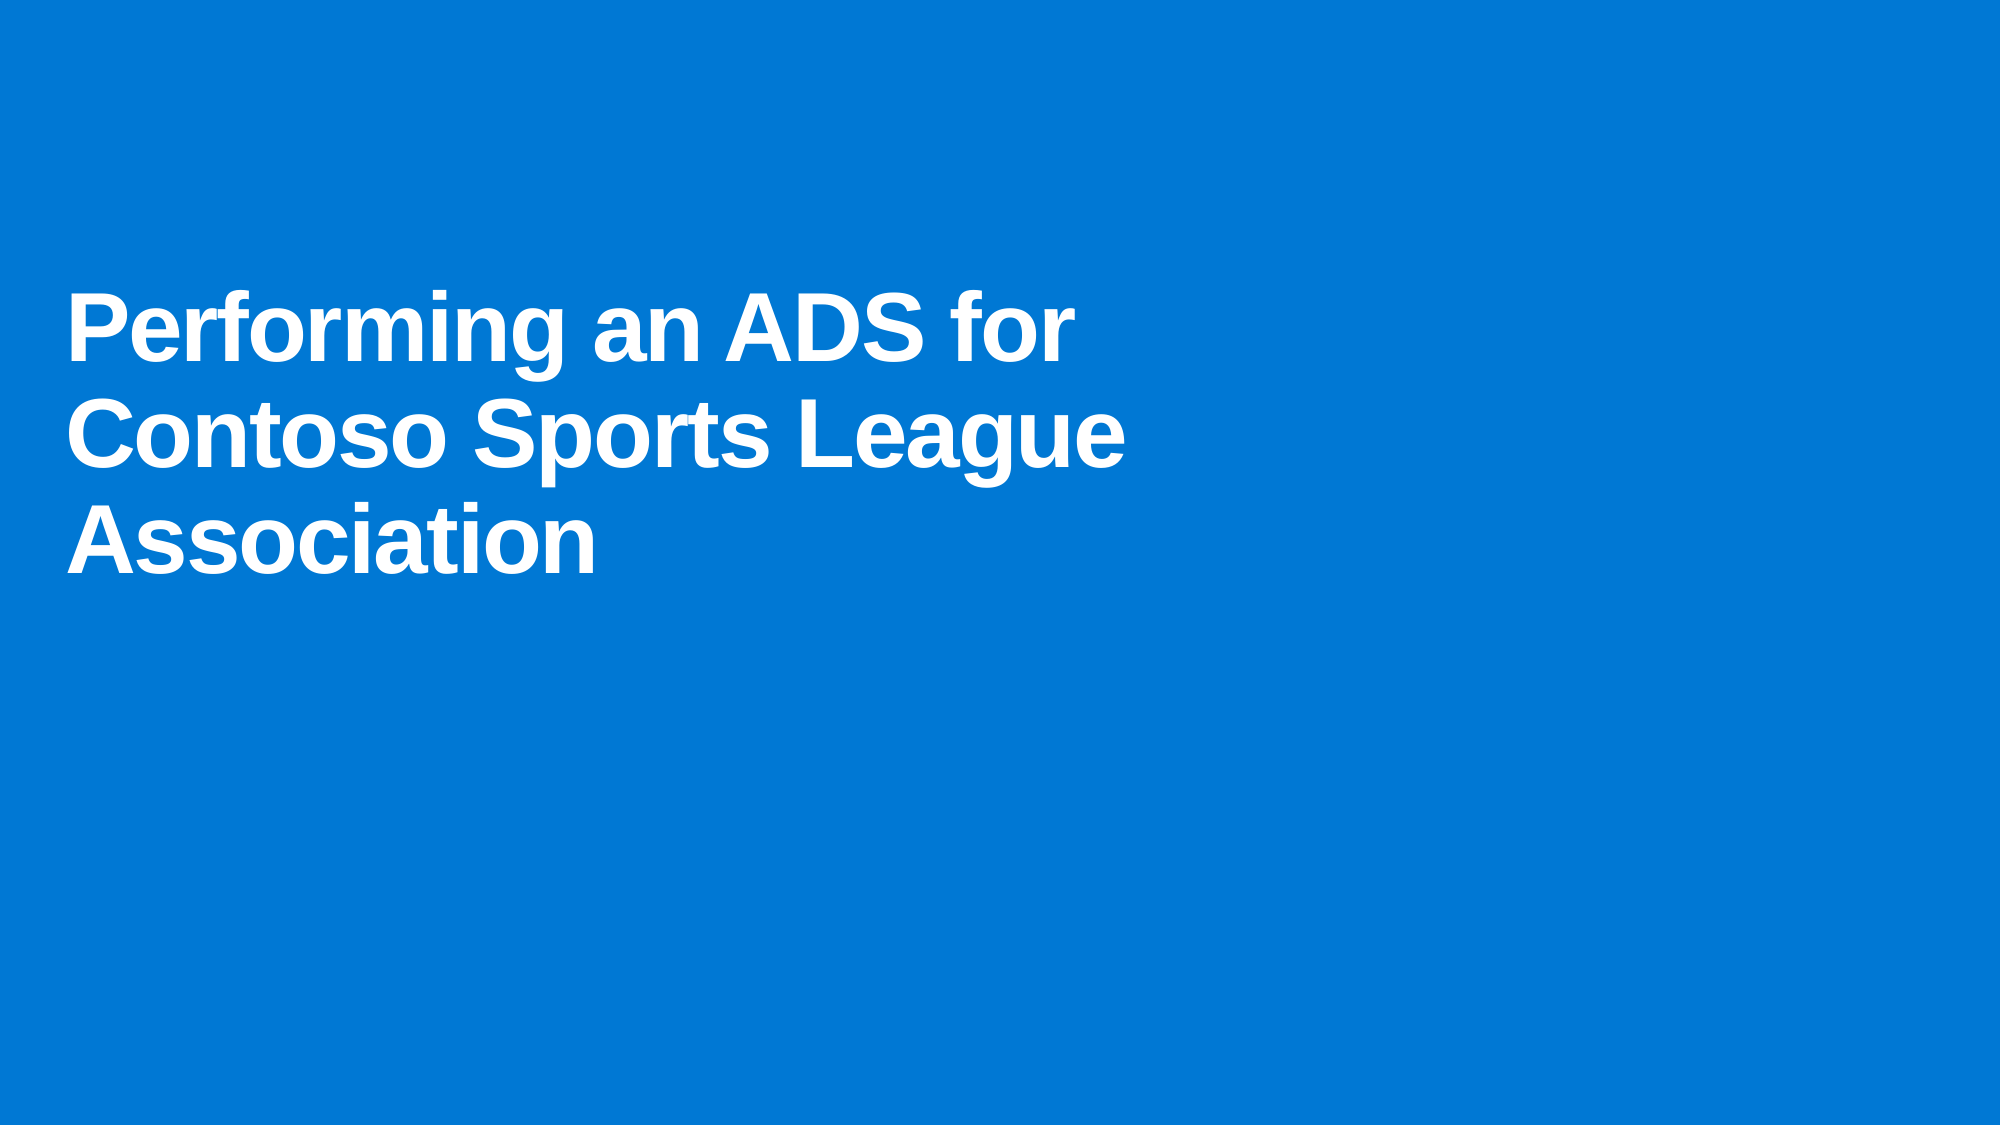

Performing an ADS for
Contoso Sports League Association